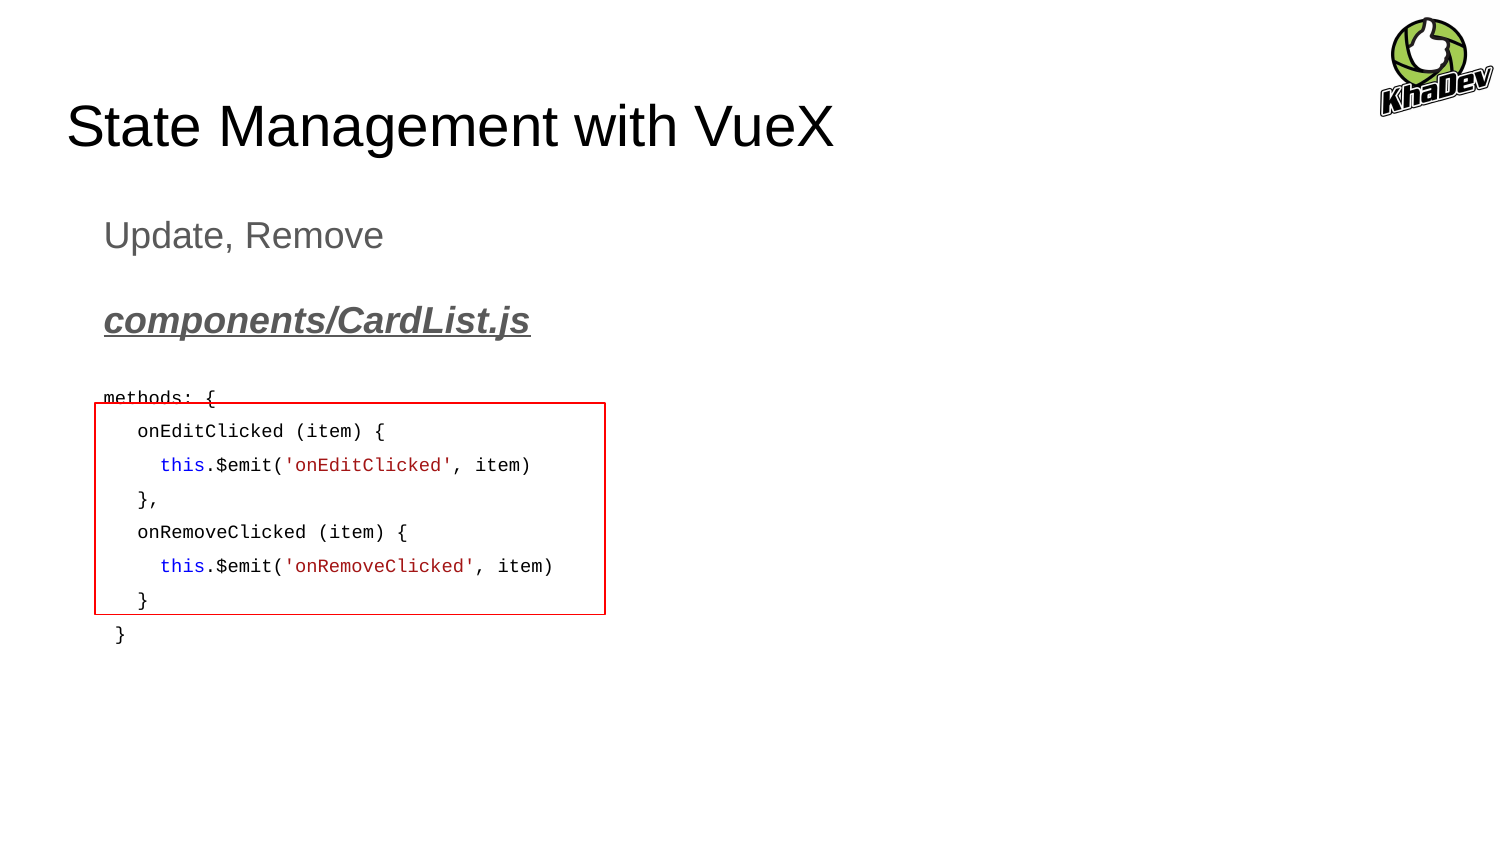

# State Management with VueX
Update, Remove
components/CardList.js
methods: {
   onEditClicked (item) {
     this.$emit('onEditClicked', item)
   },
   onRemoveClicked (item) {
     this.$emit('onRemoveClicked', item)
   }
 }